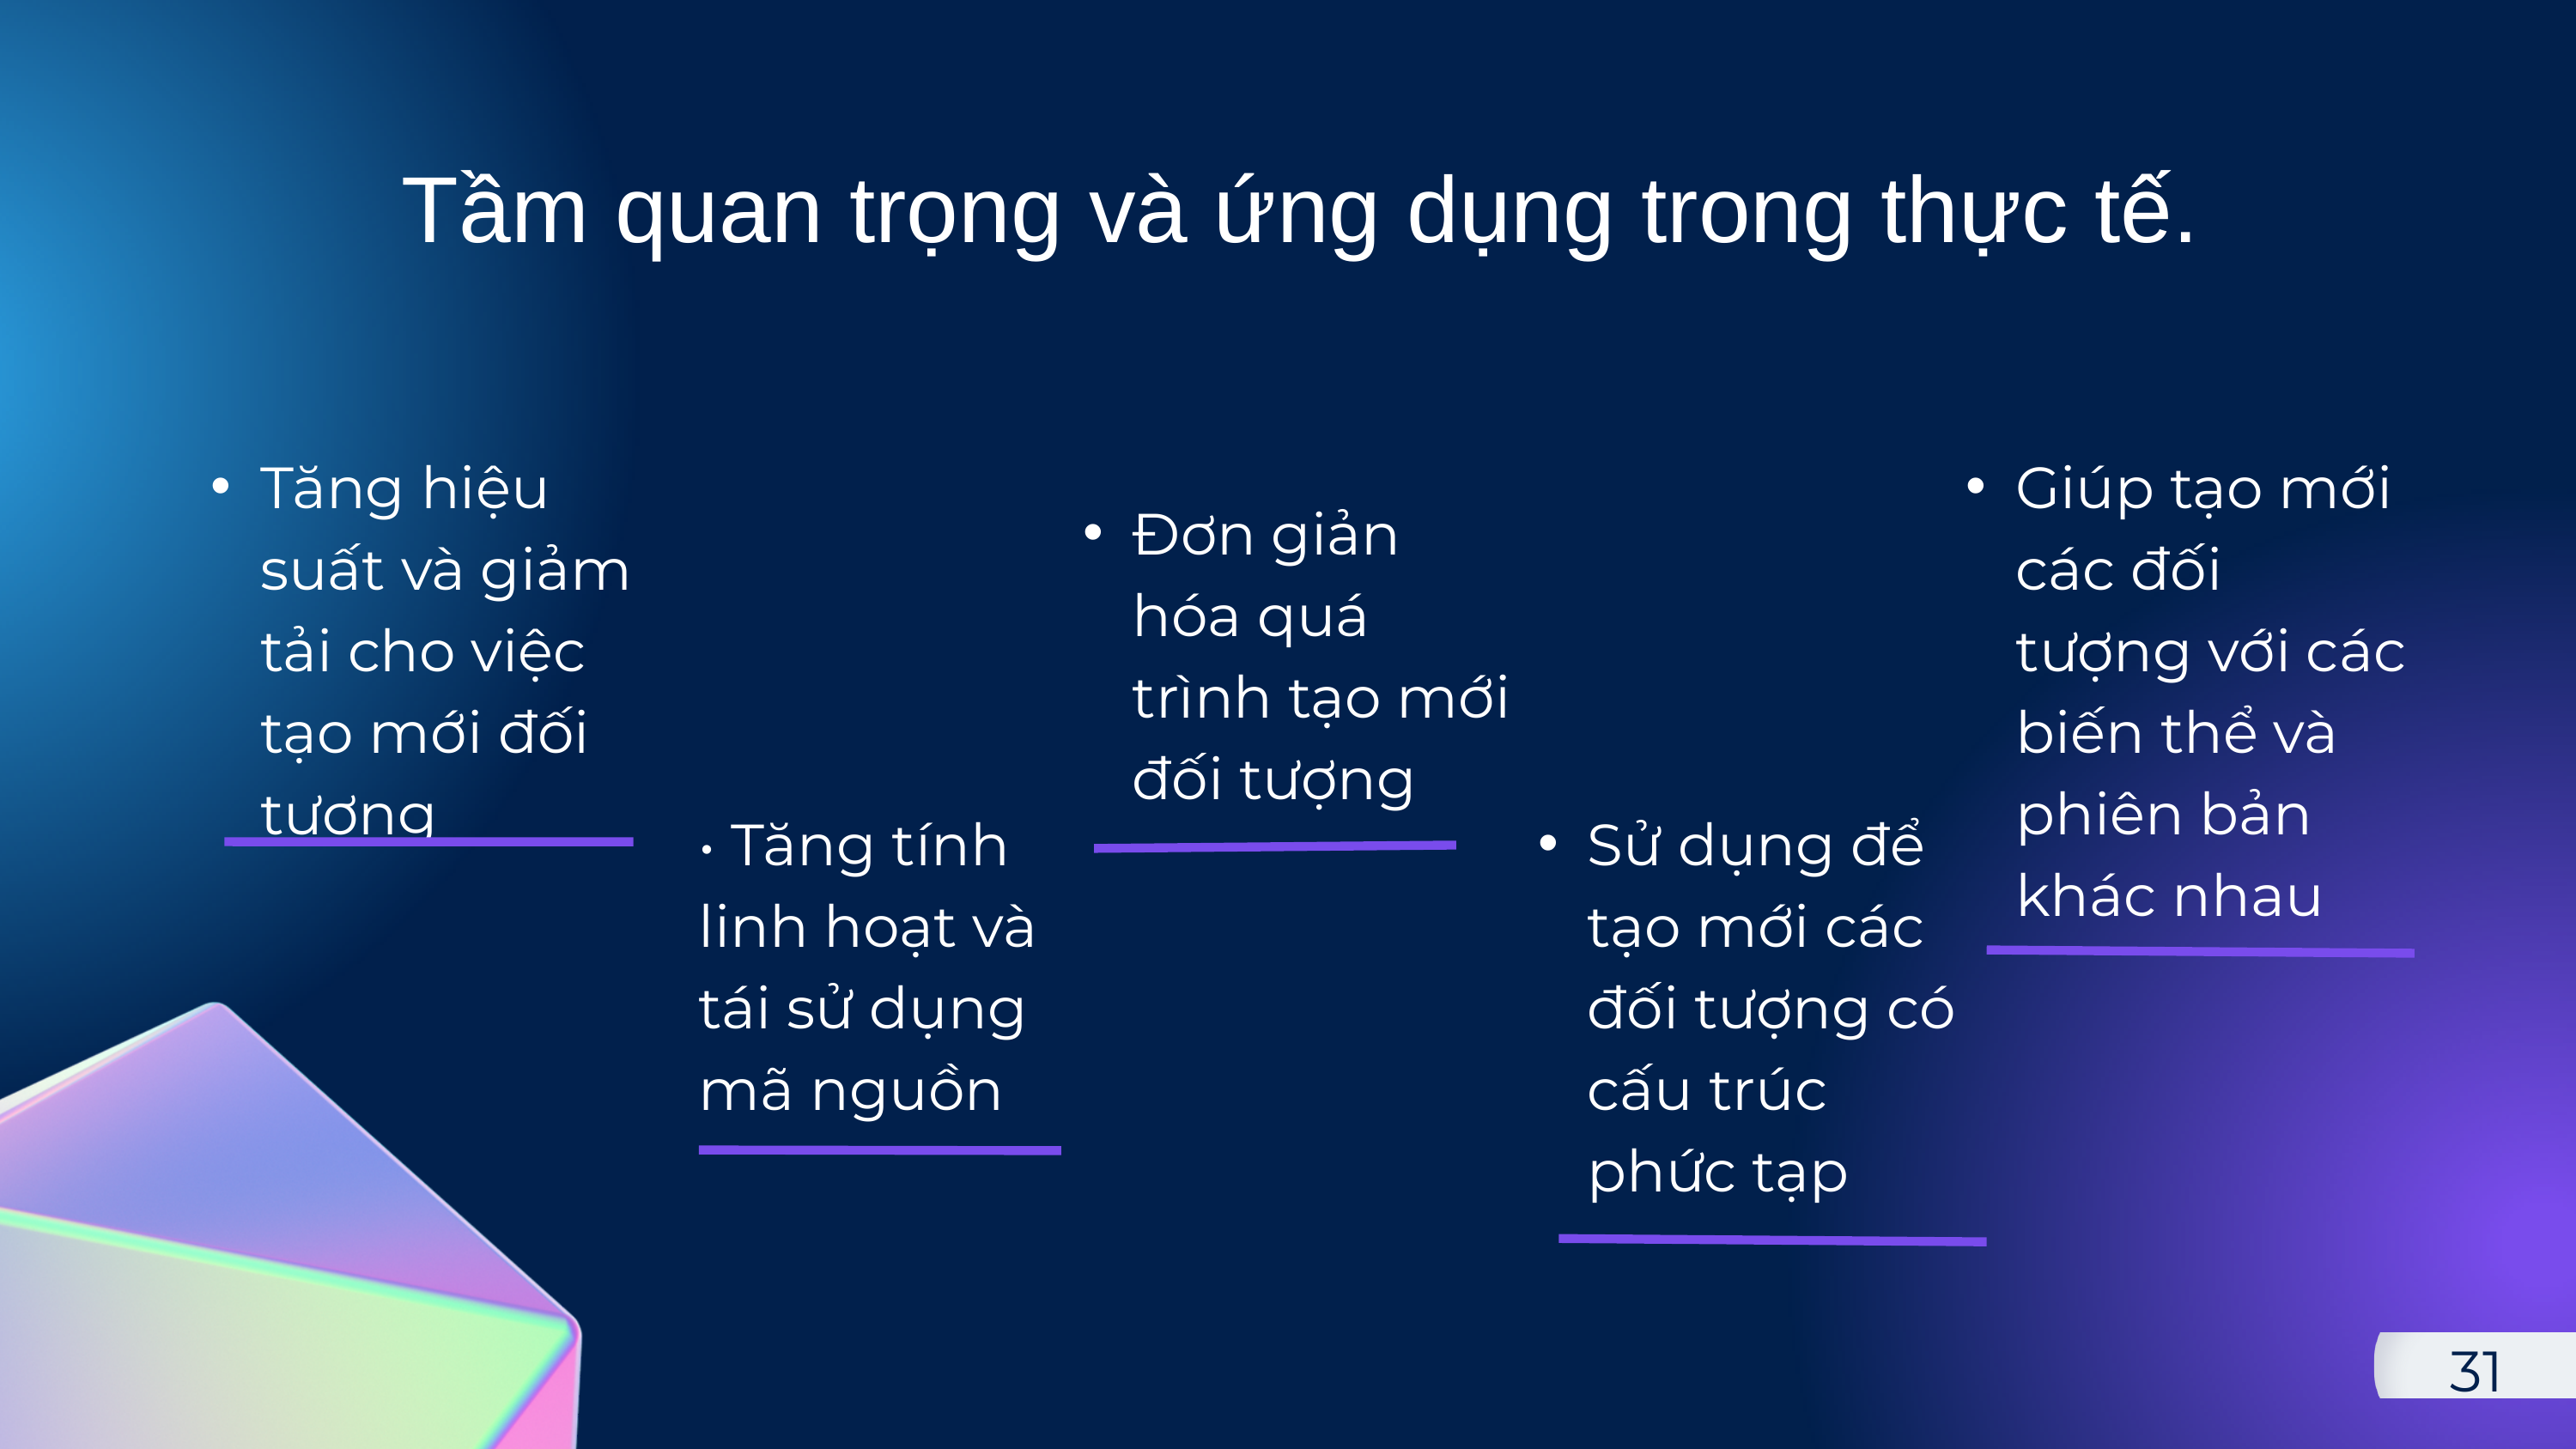

Tầm quan trọng và ứng dụng trong thực tế.

Tăng hiệu suất và giảm tải cho việc tạo mới đối tượng
Giúp tạo mới các đối tượng với các biến thể và phiên bản khác nhau
Đơn giản hóa quá trình tạo mới đối tượng
• Tăng tính linh hoạt và tái sử dụng mã nguồn
Sử dụng để tạo mới các đối tượng có cấu trúc phức tạp

31